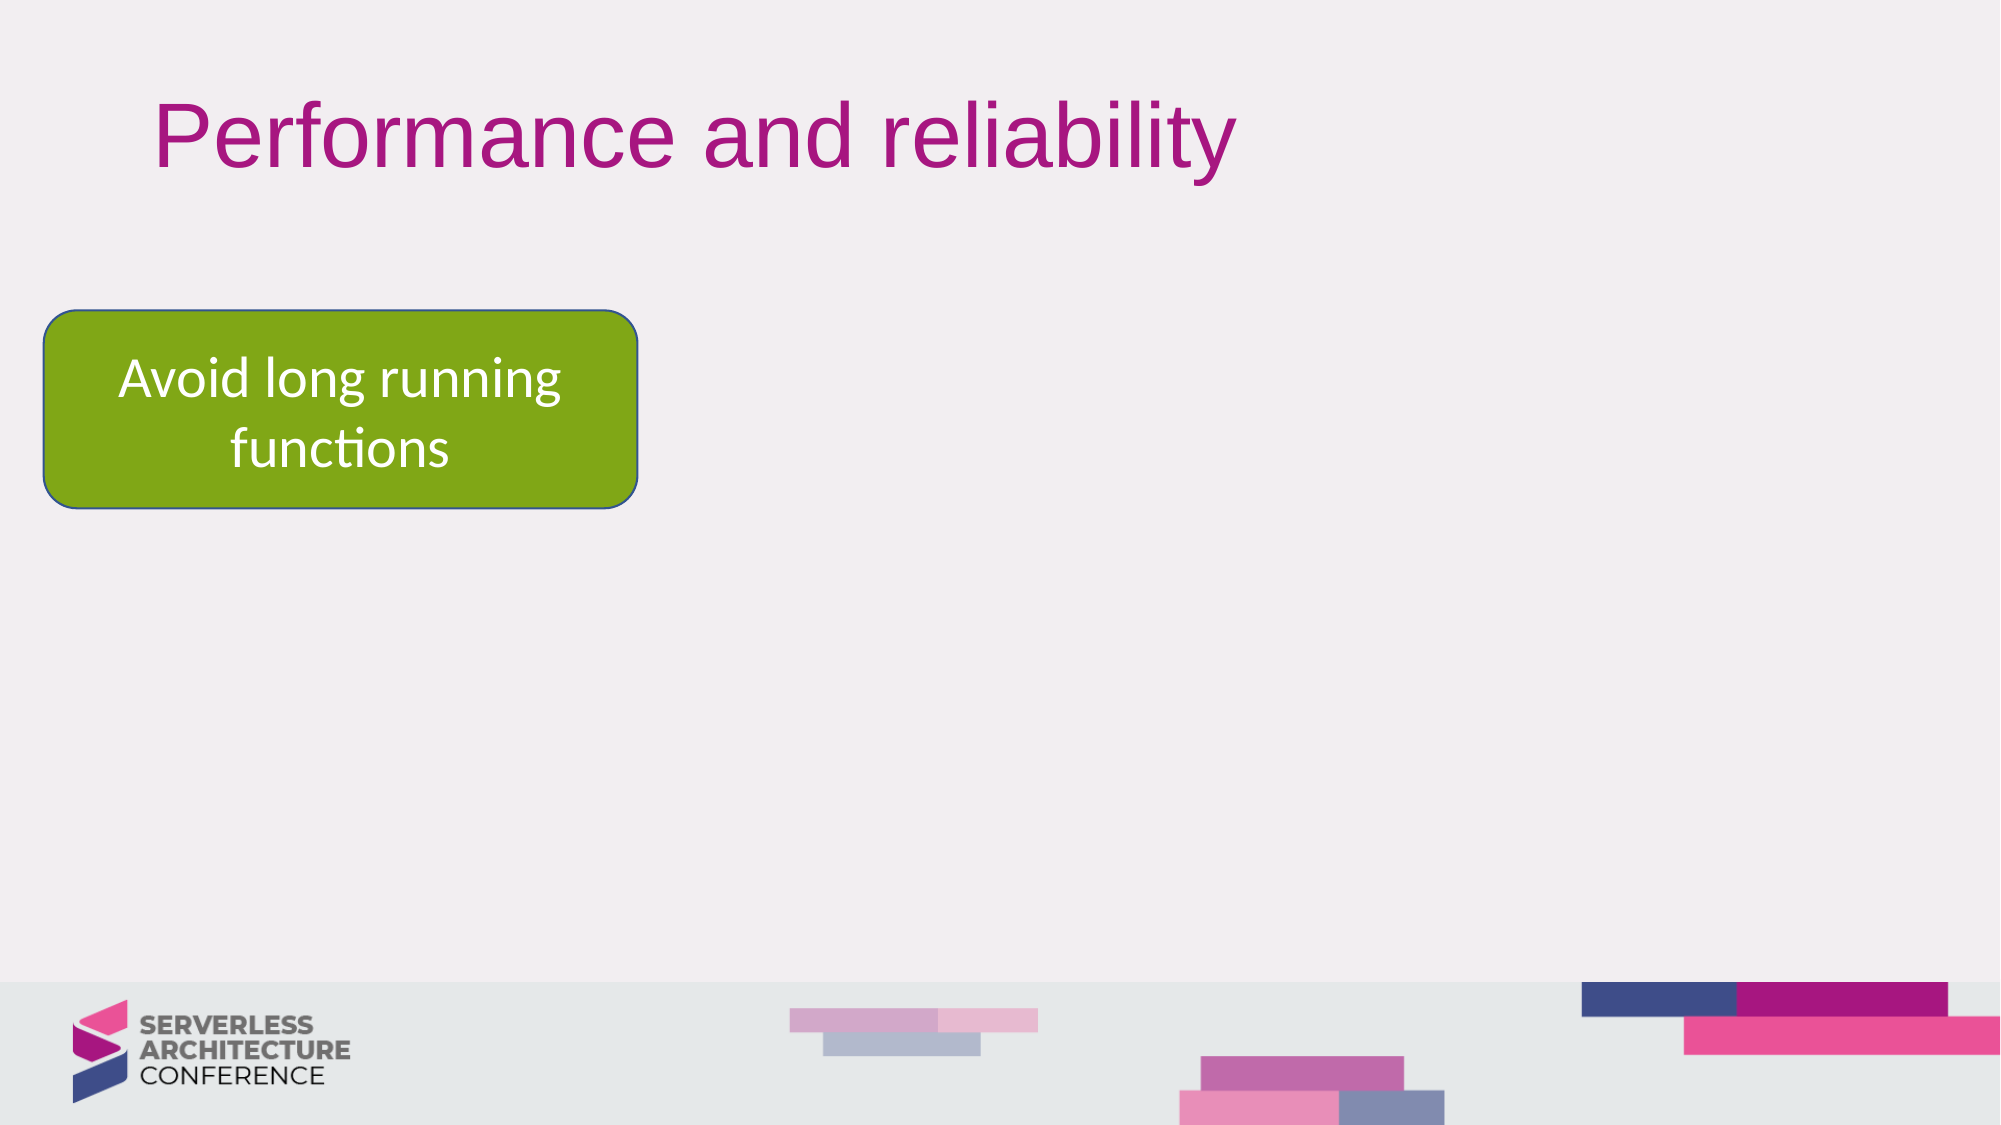

# Performance and reliability
Avoid long running functions